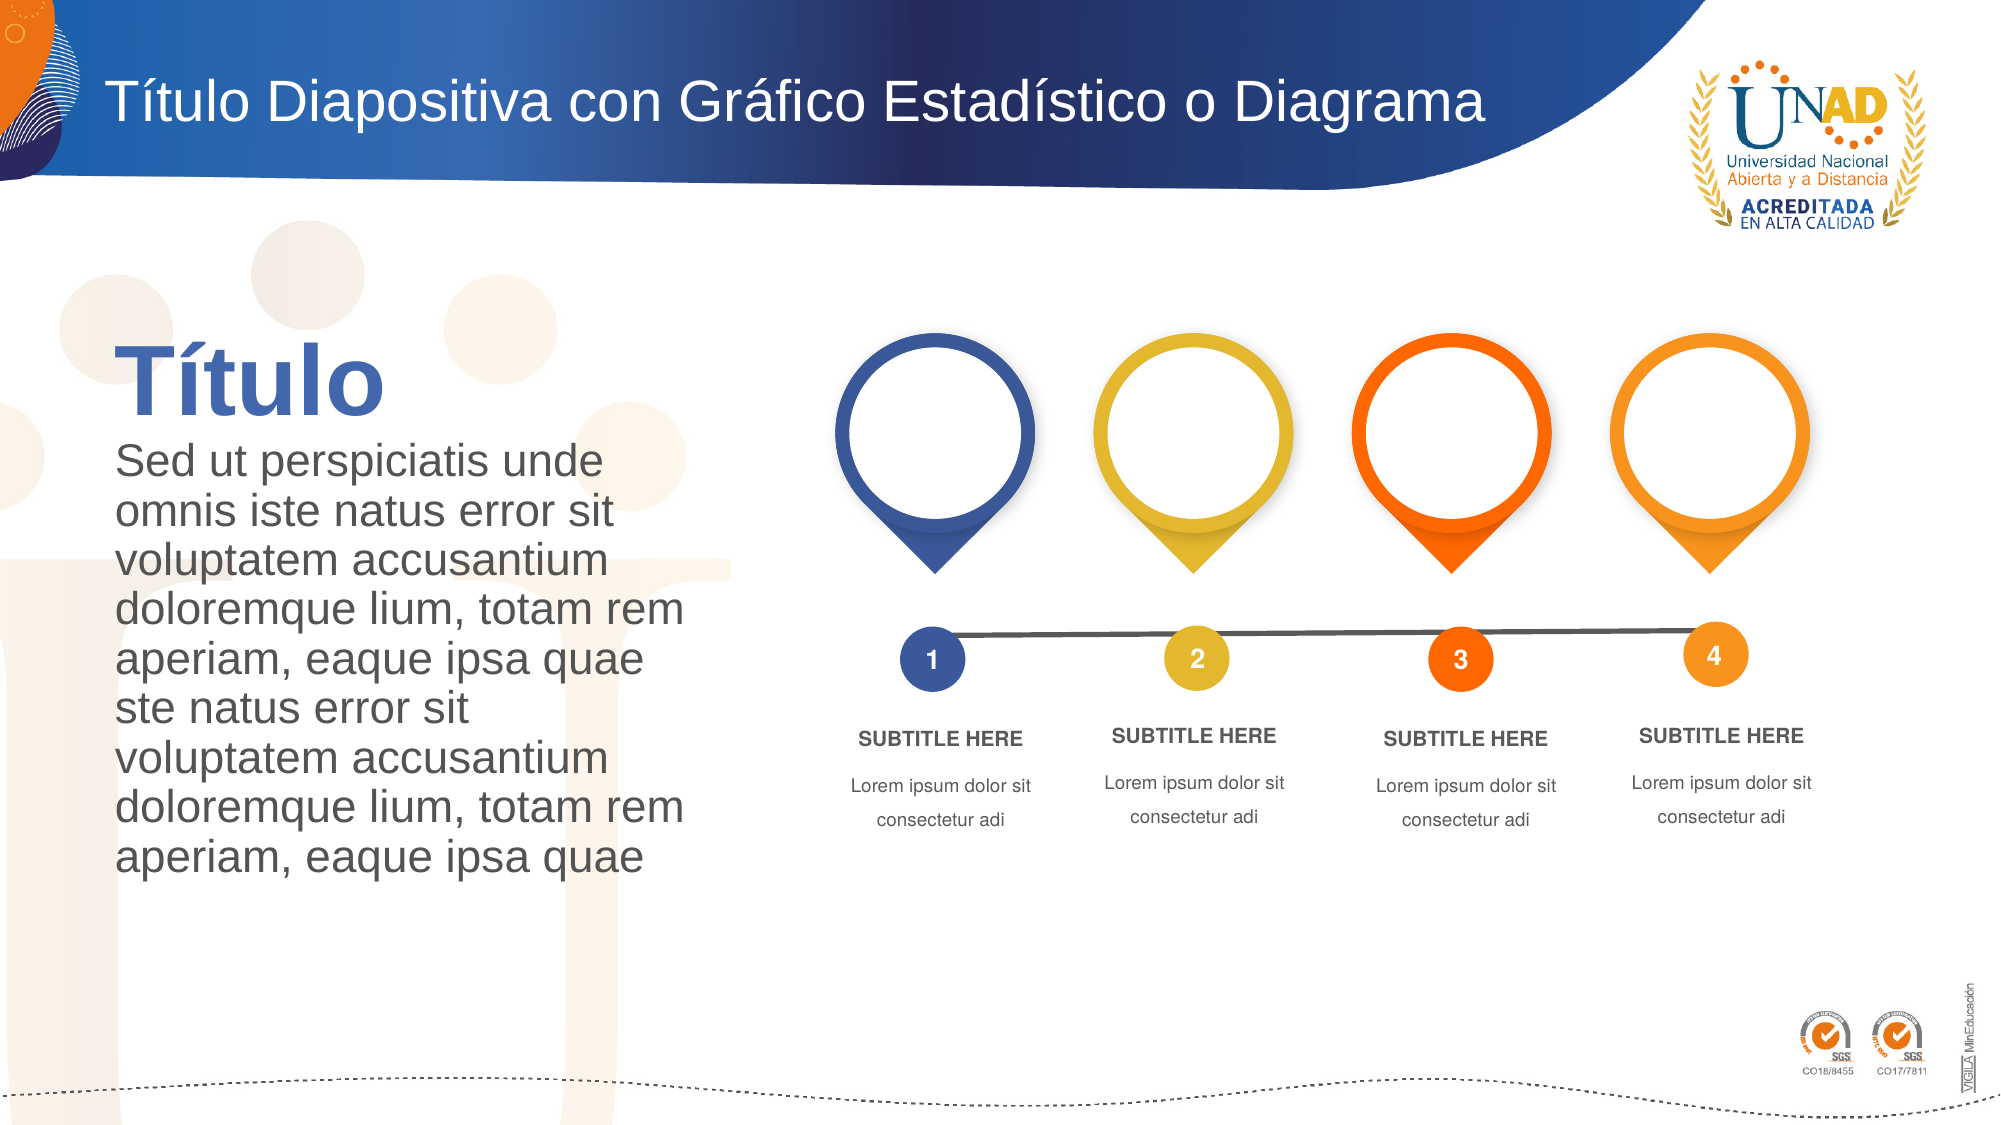

# Título Diapositiva con Gráfico Estadístico o Diagrama
Título
Sed ut perspiciatis unde omnis iste natus error sit voluptatem accusantium doloremque lium, totam rem aperiam, eaque ipsa quae ste natus error sit voluptatem accusantium doloremque lium, totam rem aperiam, eaque ipsa quae

4
2
1
3
SUBTITLE HERE
SUBTITLE HERE
SUBTITLE HERE
SUBTITLE HERE
Lorem ipsum dolor sit consectetur adi
Lorem ipsum dolor sit consectetur adi
Lorem ipsum dolor sit consectetur adi
Lorem ipsum dolor sit consectetur adi